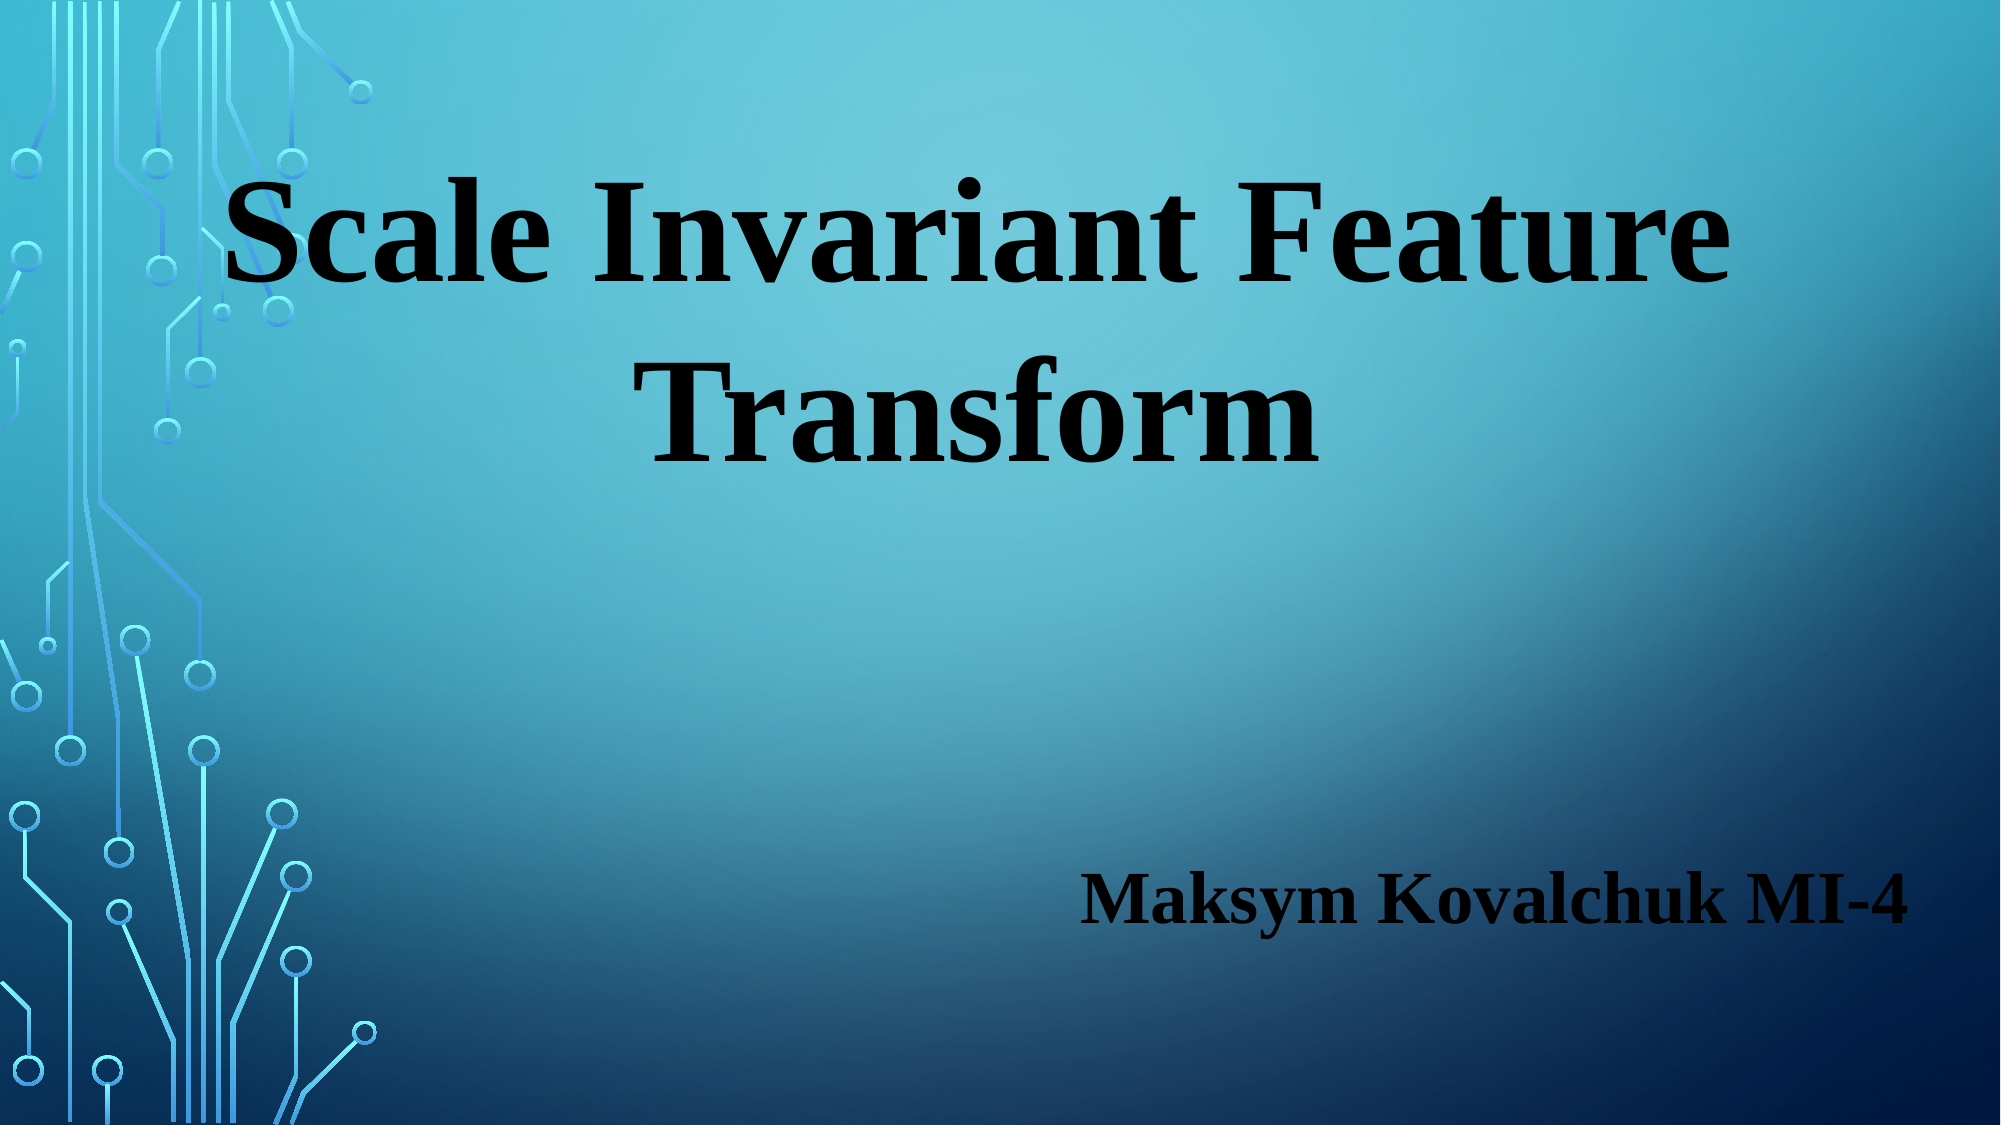

Scale Invariant Feature Transform
Maksym Kovalchuk MI-4